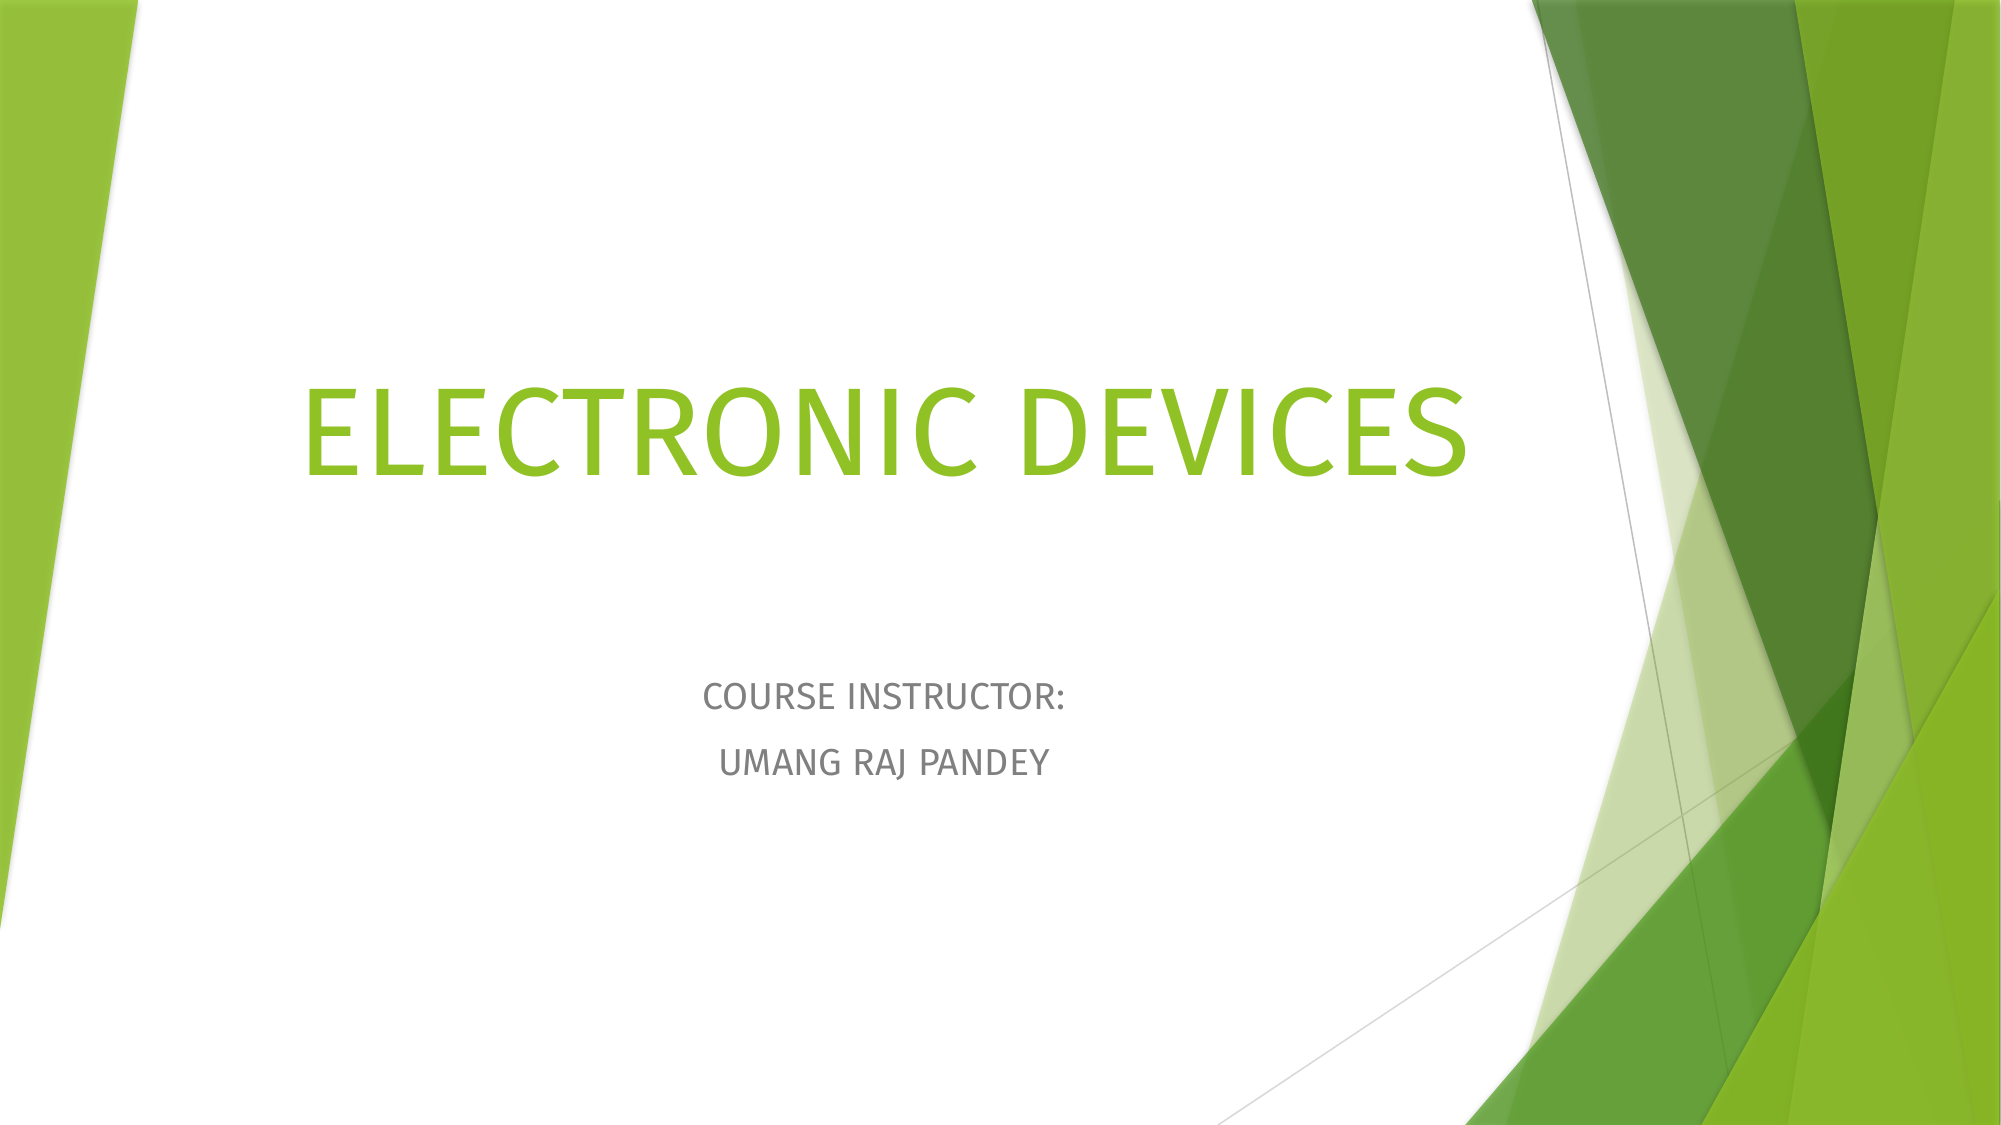

# ELECTRONIC DEVICES
COURSE INSTRUCTOR:
UMANG RAJ PANDEY